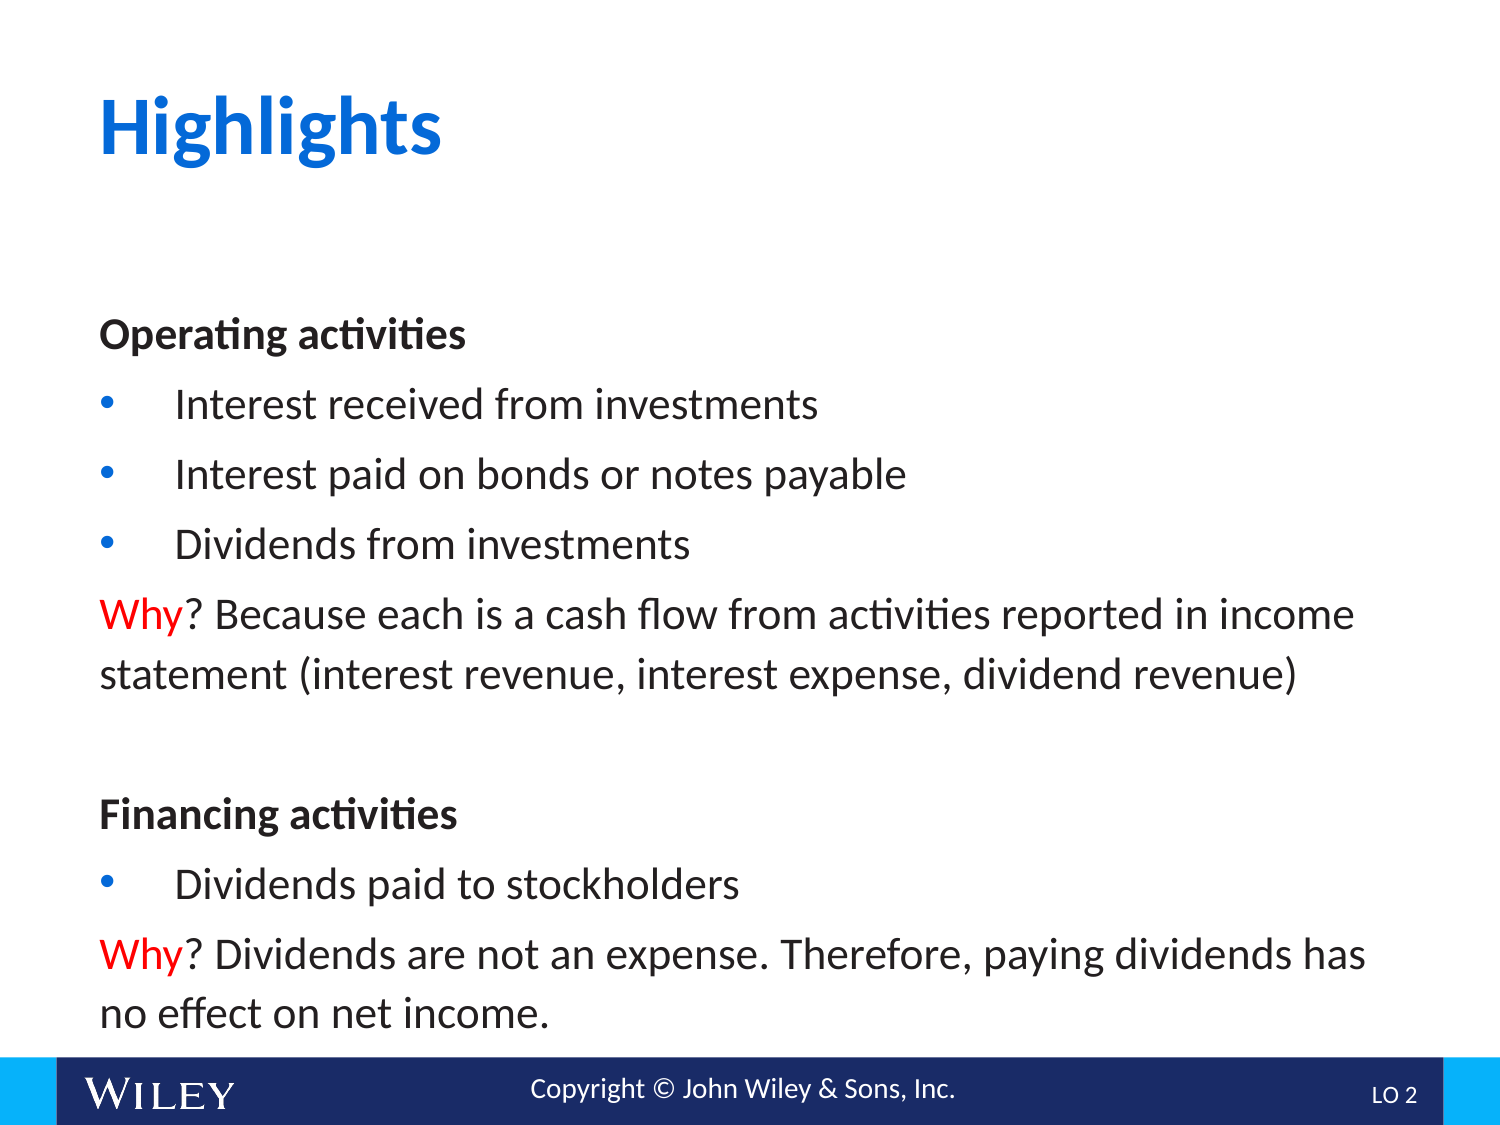

# Highlights
Operating activities
Interest received from investments
Interest paid on bonds or notes payable
Dividends from investments
Why? Because each is a cash flow from activities reported in income statement (interest revenue, interest expense, dividend revenue)

Financing activities
Dividends paid to stockholders
Why? Dividends are not an expense. Therefore, paying dividends has no effect on net income.
L O 2